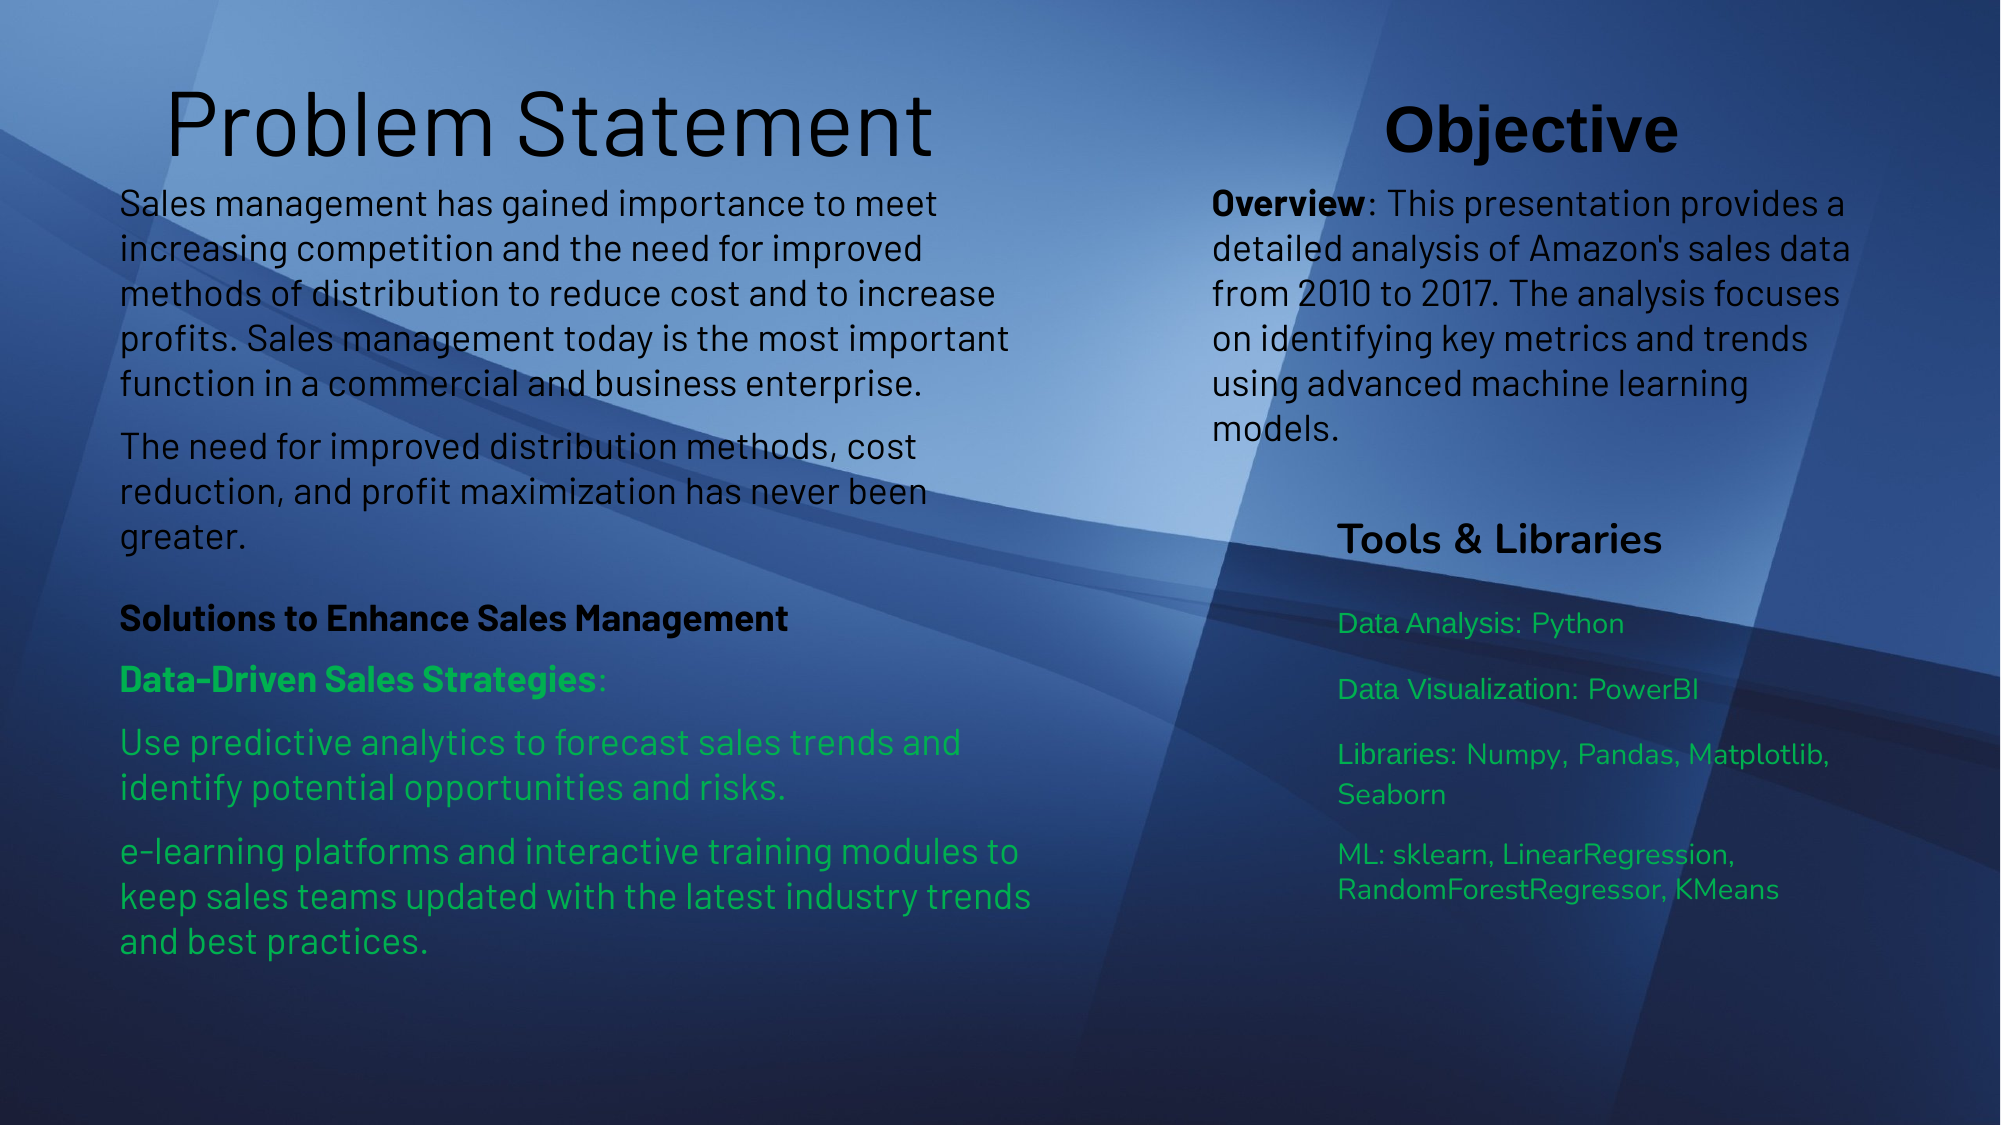

# Problem Statement
Objective
Sales management has gained importance to meet increasing competition and the need for improved methods of distribution to reduce cost and to increase profits. Sales management today is the most important function in a commercial and business enterprise.
Overview: This presentation provides a detailed analysis of Amazon's sales data from 2010 to 2017. The analysis focuses on identifying key metrics and trends using advanced machine learning models.
The need for improved distribution methods, cost reduction, and profit maximization has never been greater.
Tools & Libraries
Solutions to Enhance Sales Management
Data Analysis: Python
Data Visualization: PowerBI
Libraries: Numpy, Pandas, Matplotlib, Seaborn
ML: sklearn, LinearRegression, RandomForestRegressor, KMeans
Data-Driven Sales Strategies:
Use predictive analytics to forecast sales trends and identify potential opportunities and risks.
e-learning platforms and interactive training modules to keep sales teams updated with the latest industry trends and best practices.